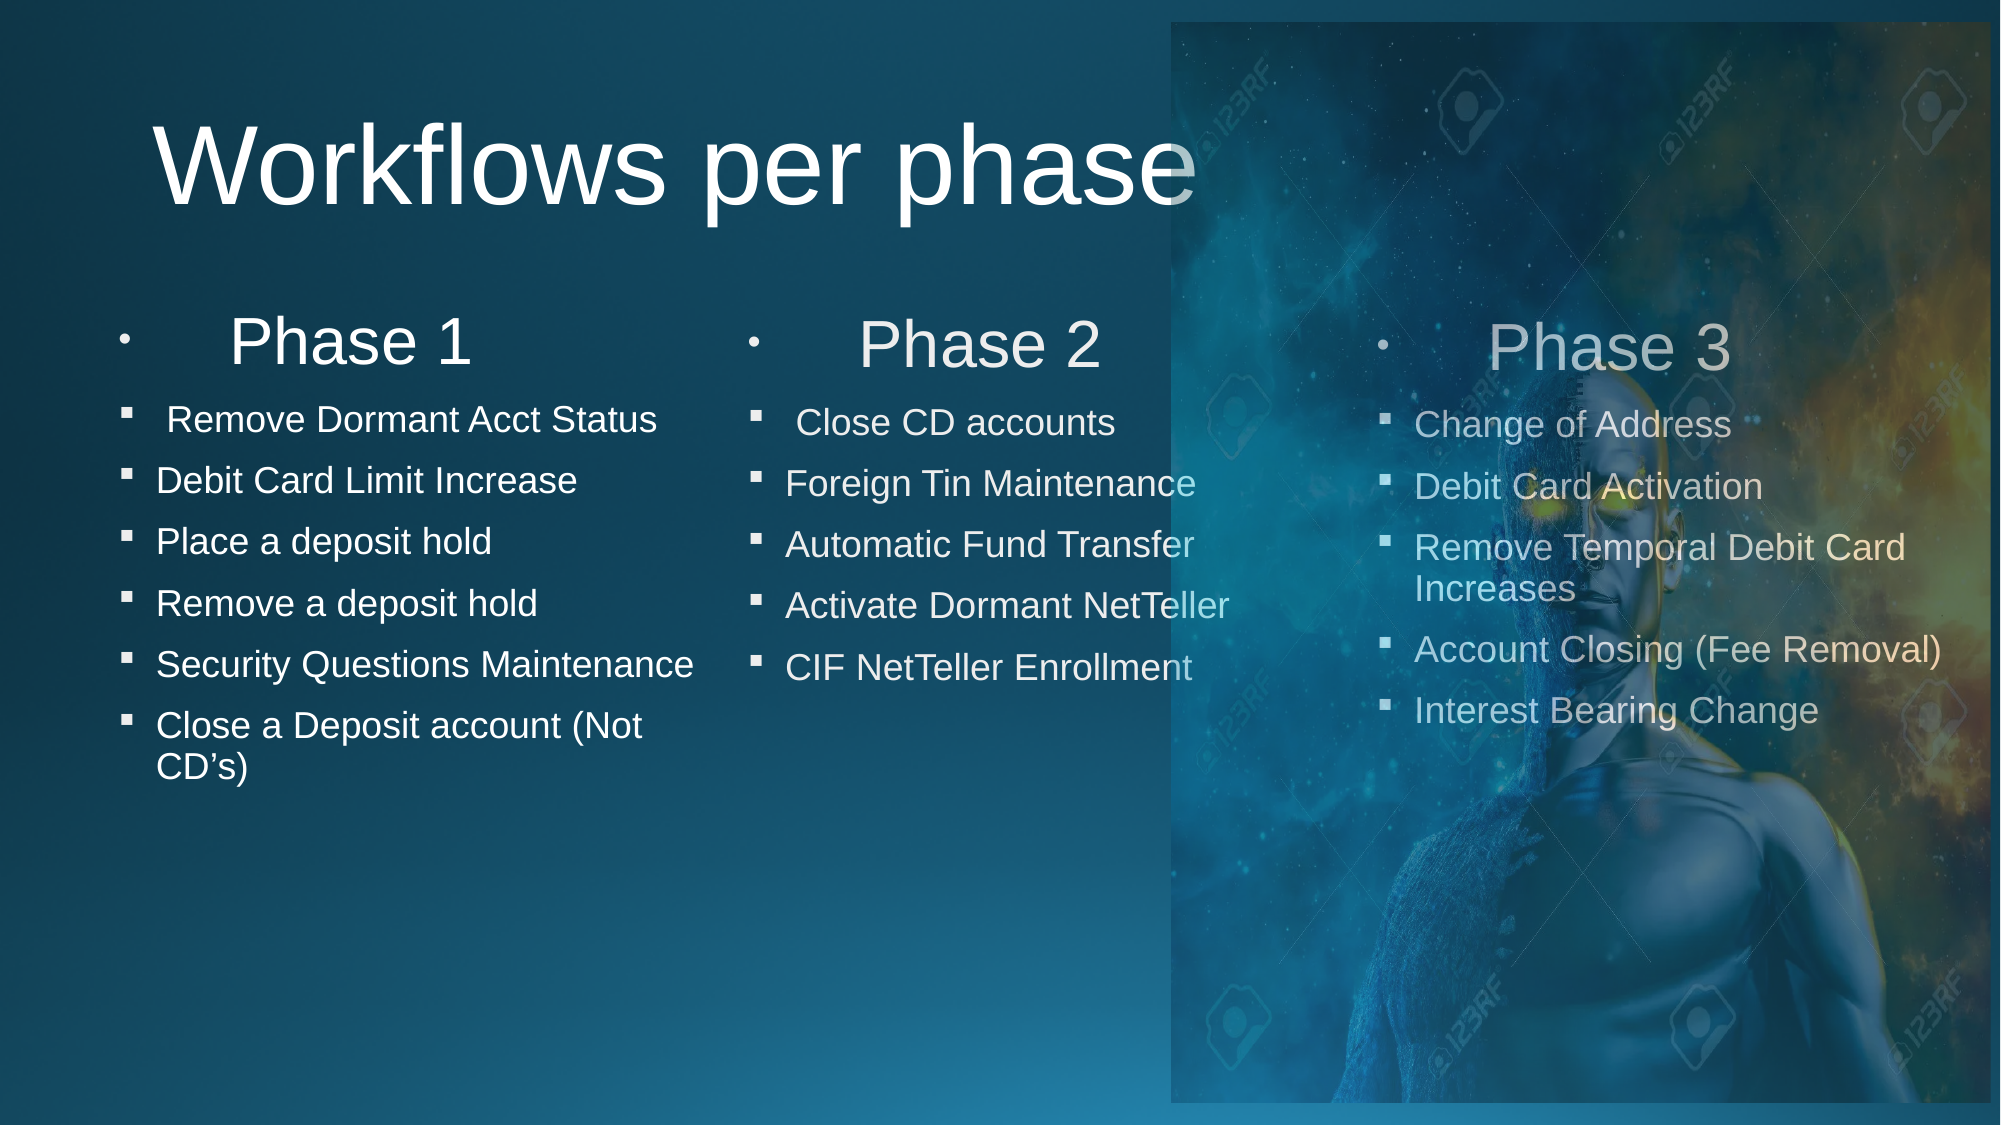

# Workflows per phase
       Phase 1
 Remove Dormant Acct Status
Debit Card Limit Increase
Place a deposit hold
Remove a deposit hold
Security Questions Maintenance
Close a Deposit account (Not CD’s)

       Phase 2
 Close CD accounts
Foreign Tin Maintenance
Automatic Fund Transfer
Activate Dormant NetTeller
CIF NetTeller Enrollment

       Phase 3
Change of Address
Debit Card Activation
Remove Temporal Debit Card Increases
Account Closing (Fee Removal)
Interest Bearing Change